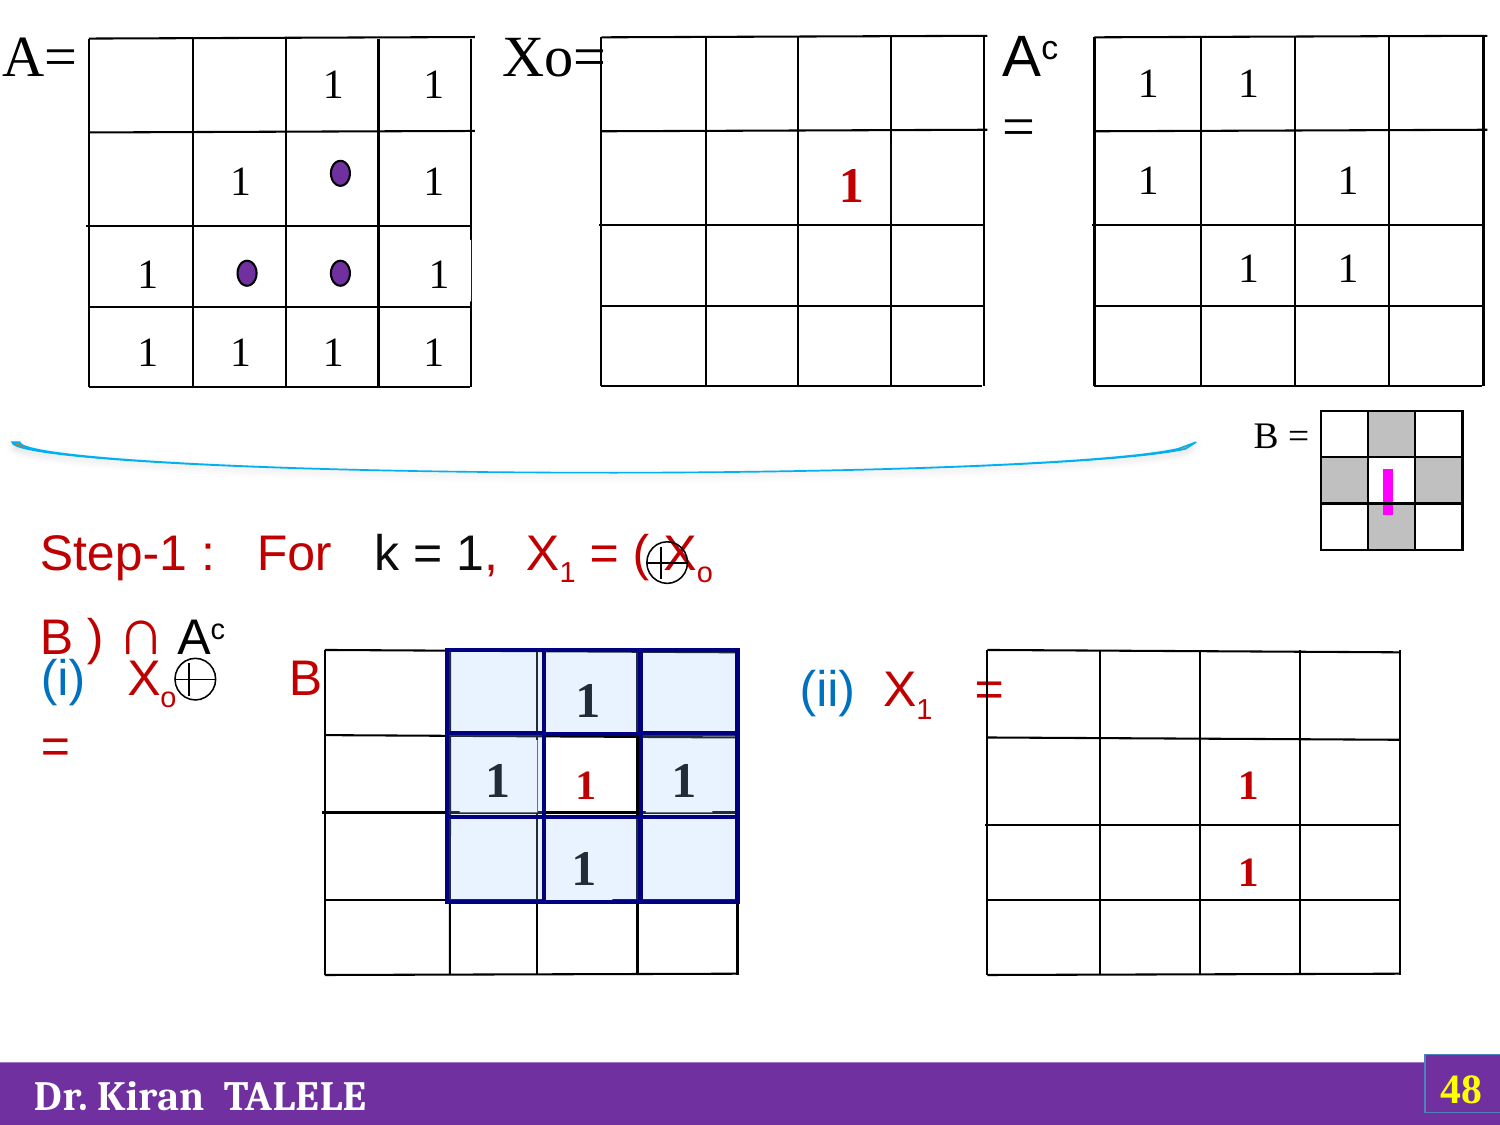

A=
Xo=
Ac =
 1
 1
 1
 1
 1
 1
 1
 1
 1
 1
 1
 1
 1
 1
 1

 1
 1

B =

Step-1 :   For   k = 1,  X1 = ( Xo       B ) ∩ Ac

(i)   Xo        B =
  (ii)  X1   =
 1

 1
 1

 1
 1
 1
 1
48
  Dr. Kiran  TALELE